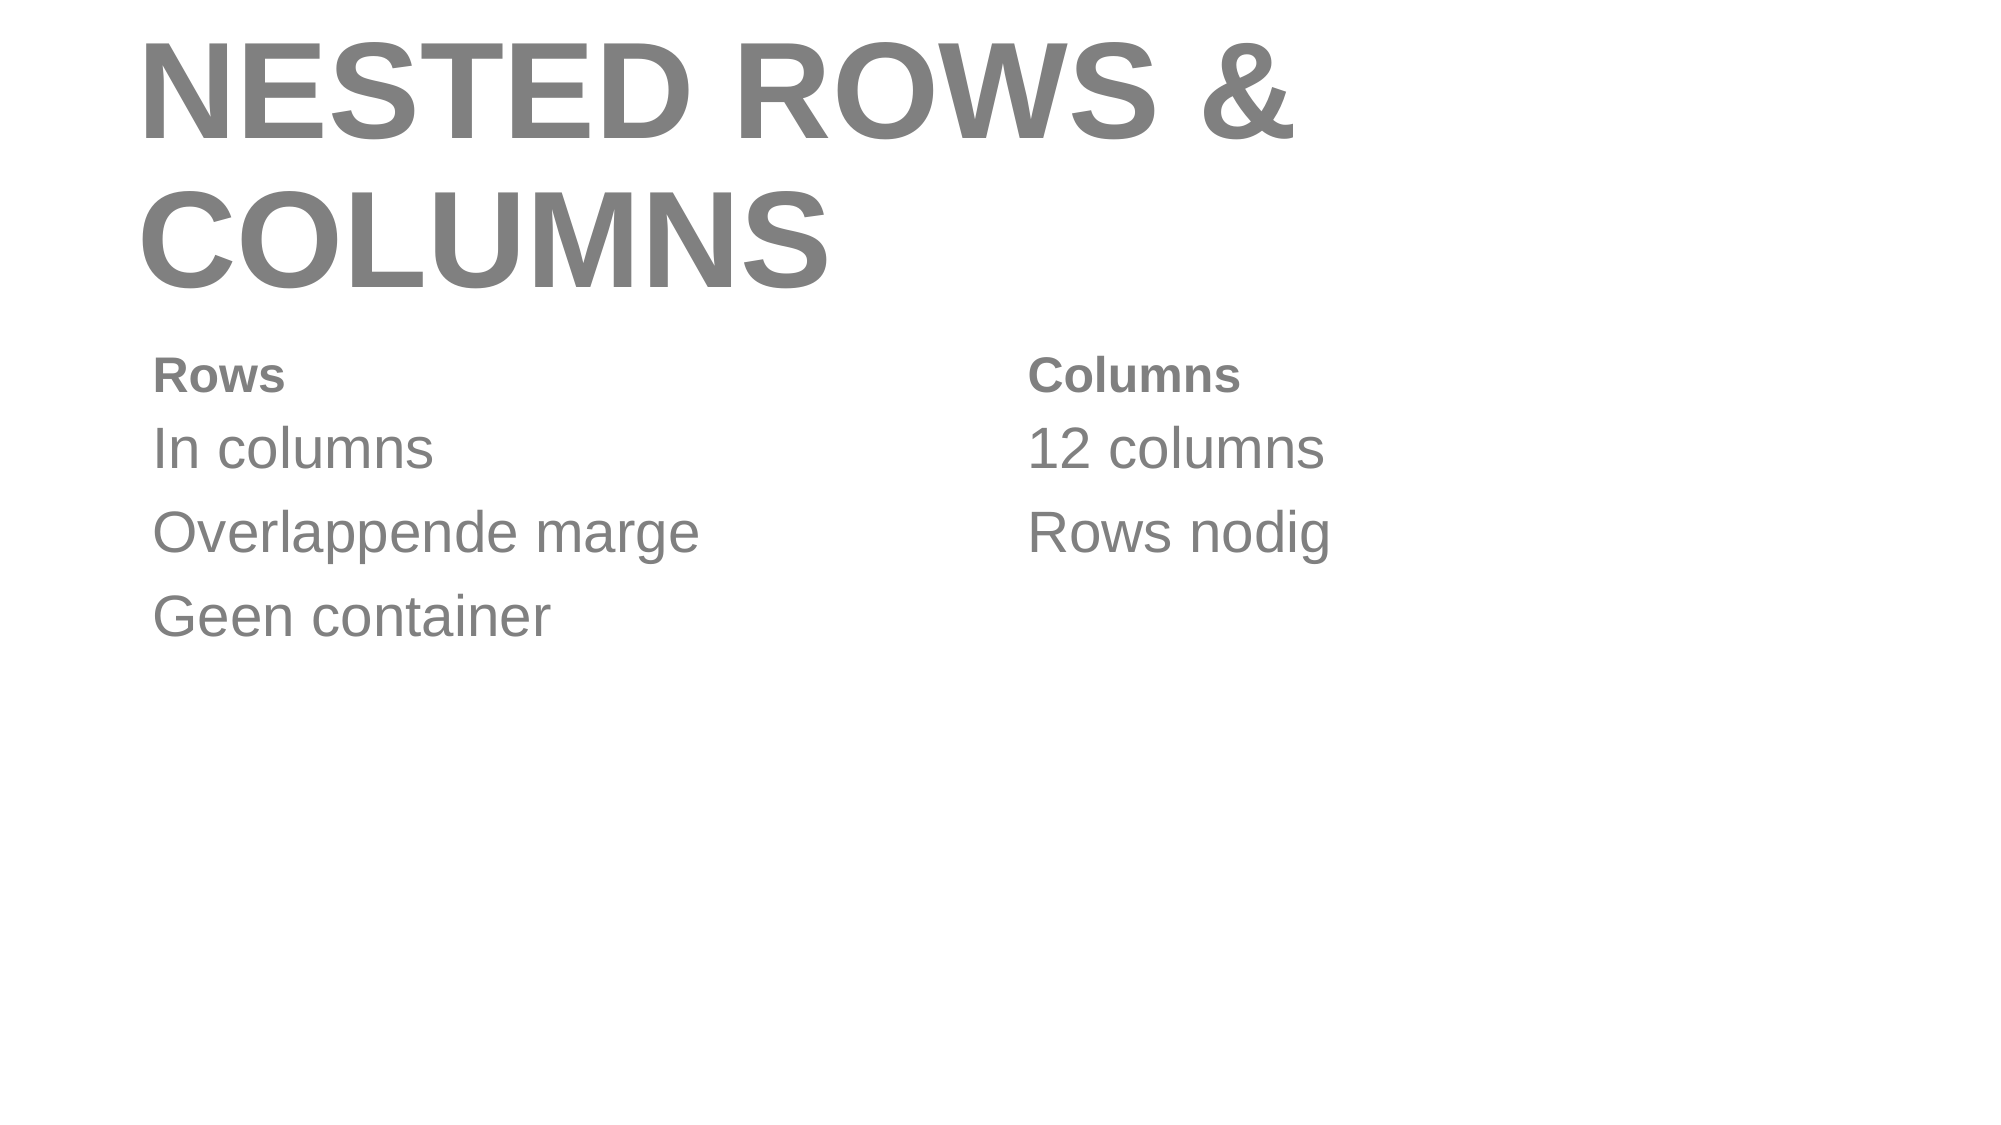

# NESTED ROWS & COLUMNS
Rows
Columns
In columns
Overlappende marge
Geen container
12 columns
Rows nodig